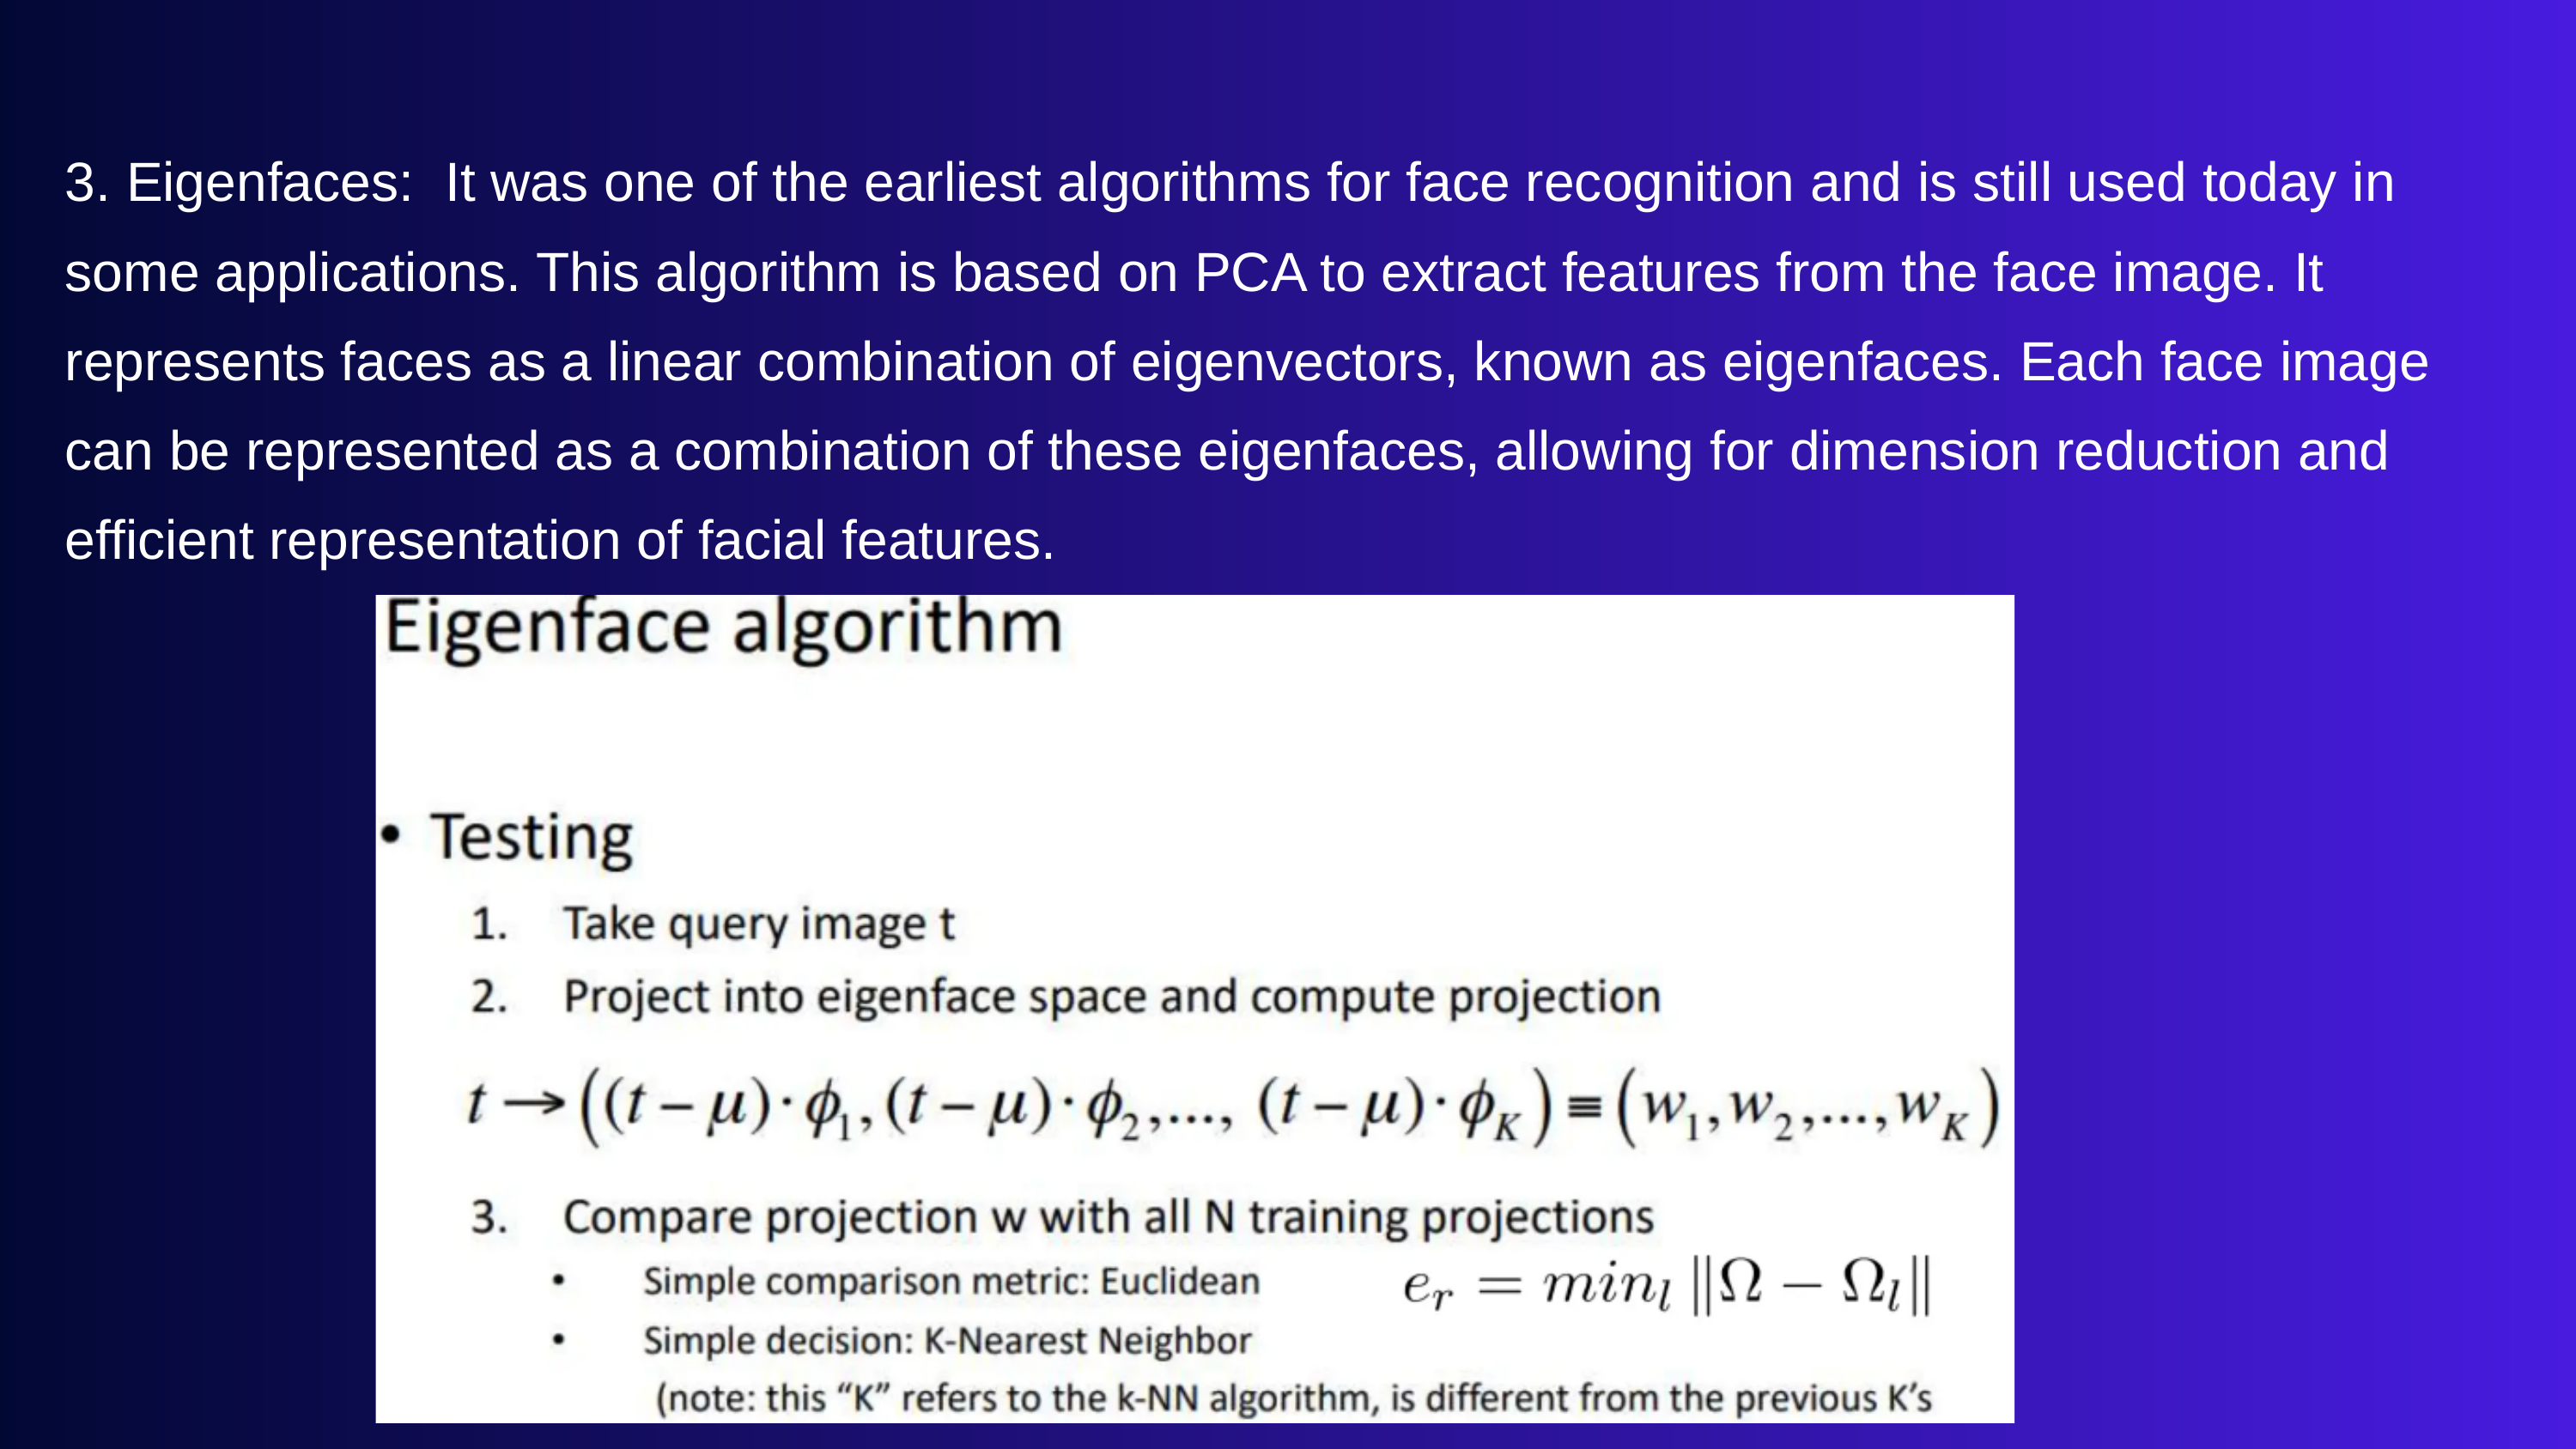

3. Eigenfaces:  It was one of the earliest algorithms for face recognition and is still used today in some applications. This algorithm is based on PCA to extract features from the face image. It represents faces as a linear combination of eigenvectors, known as eigenfaces. Each face image can be represented as a combination of these eigenfaces, allowing for dimension reduction and efficient representation of facial features.